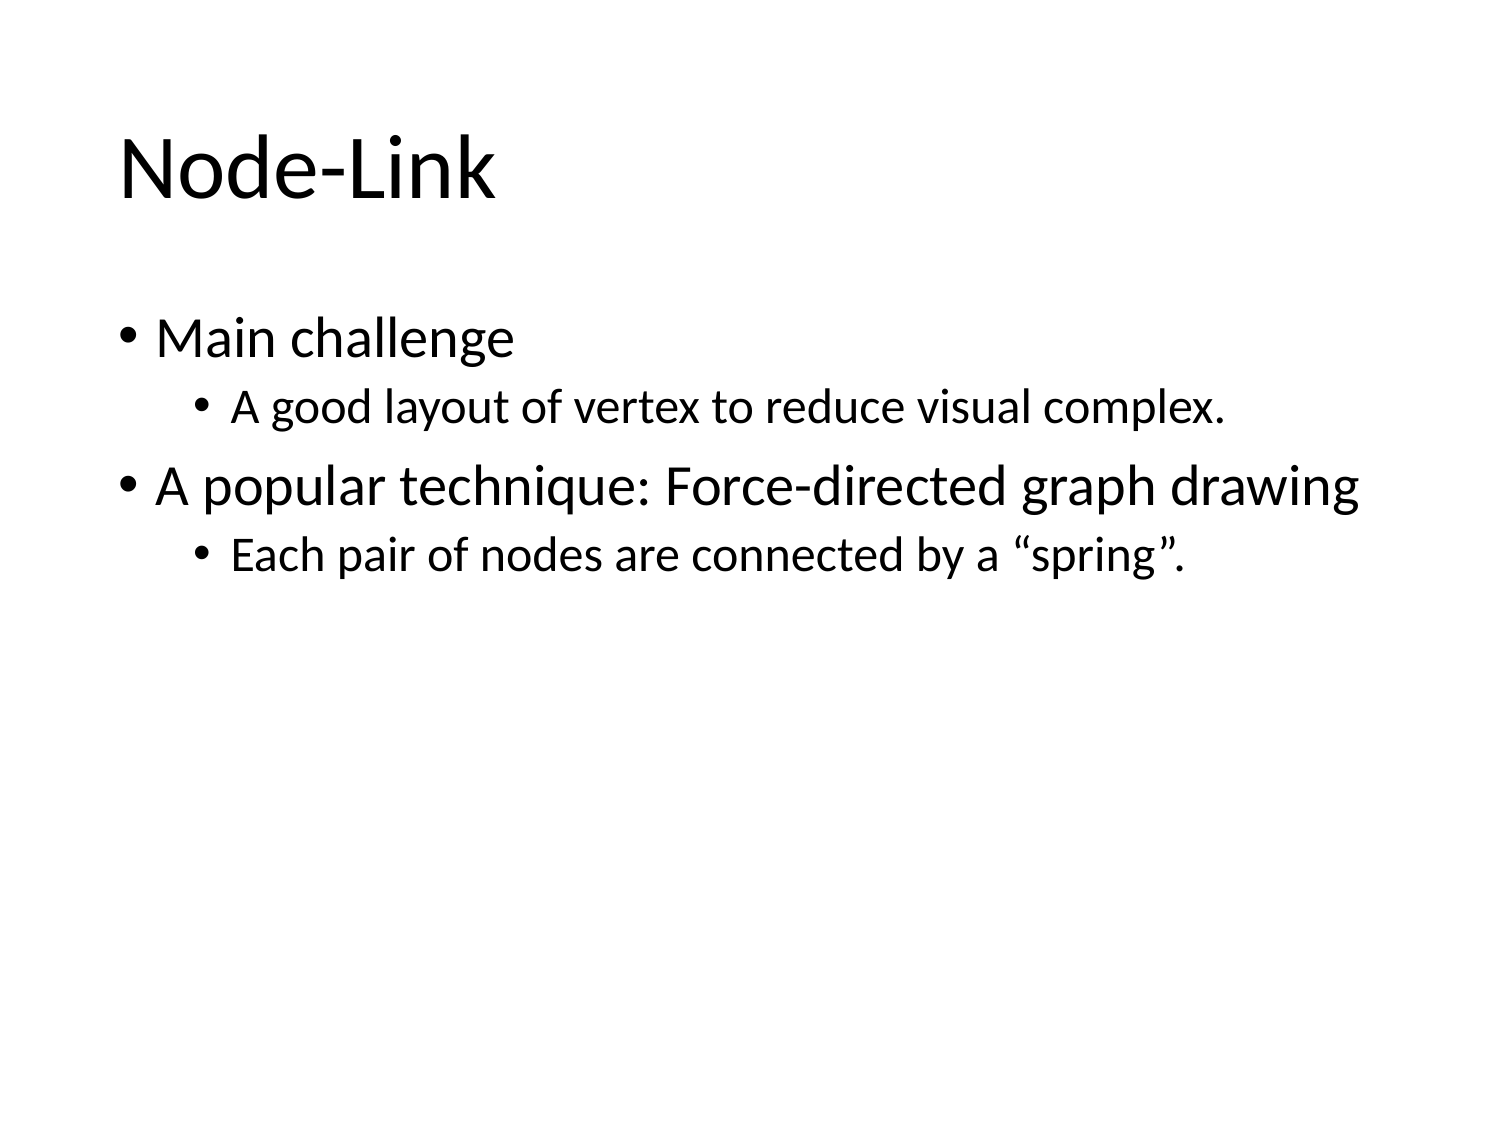

# Node-Link
Main challenge
A good layout of vertex to reduce visual complex.
A popular technique: Force-directed graph drawing
Each pair of nodes are connected by a “spring”.